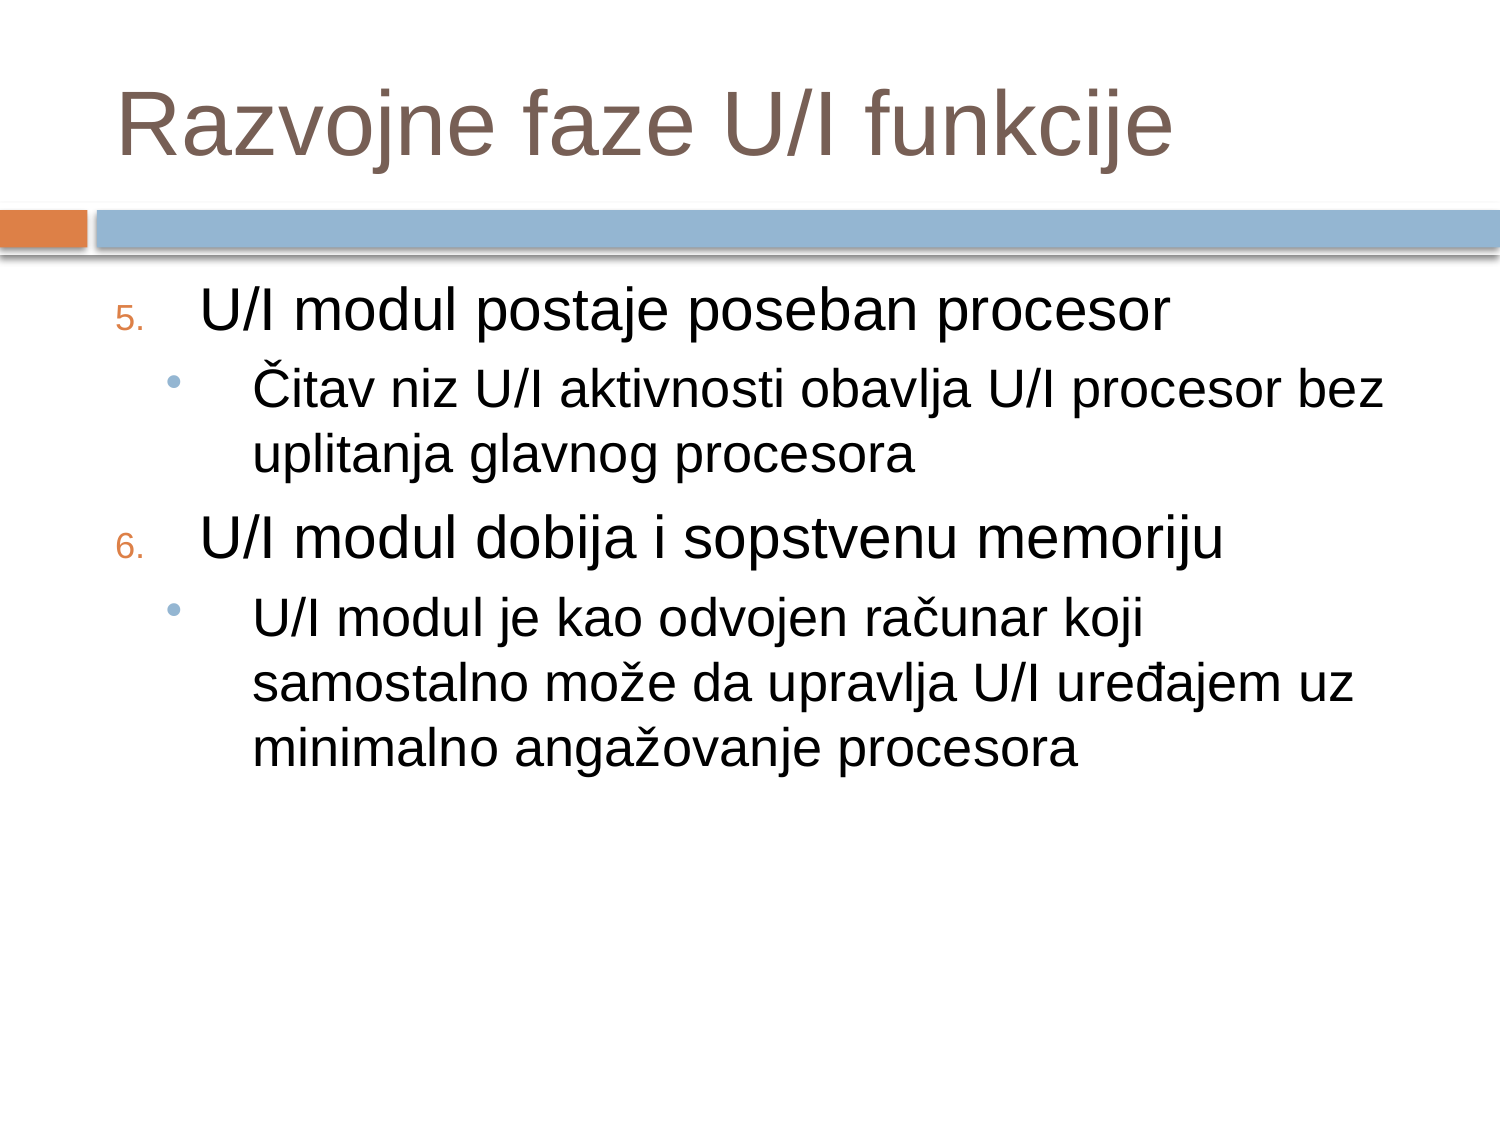

# Razvojne faze U/I funkcije
U/I modul postaje poseban procesor
Čitav niz U/I aktivnosti obavlja U/I procesor bez uplitanja glavnog procesora
U/I modul dobija i sopstvenu memoriju
U/I modul je kao odvojen računar koji samostalno može da upravlja U/I uređajem uz minimalno angažovanje procesora